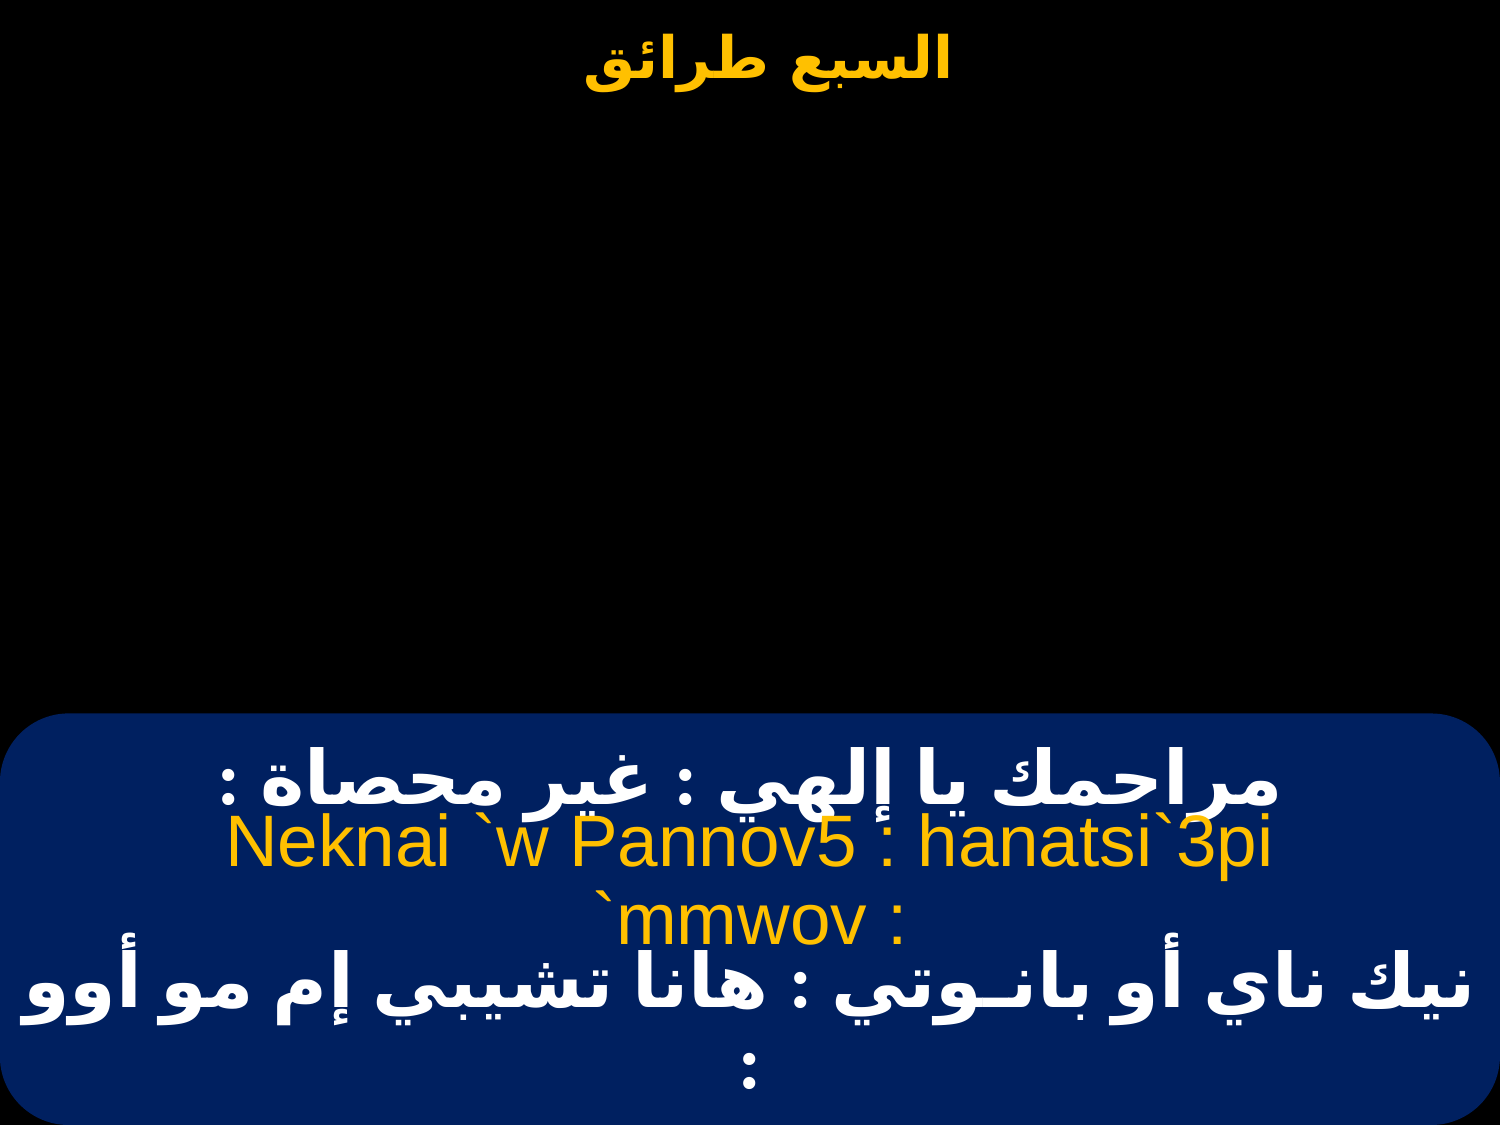

# مراحمك يا إلهي : غير محصاة :
Neknai `w Pannov5 : hanatsi`3pi `mmwov :
نيك ناي أو بانـوتي : هانا تشيبي إم مو أوو :